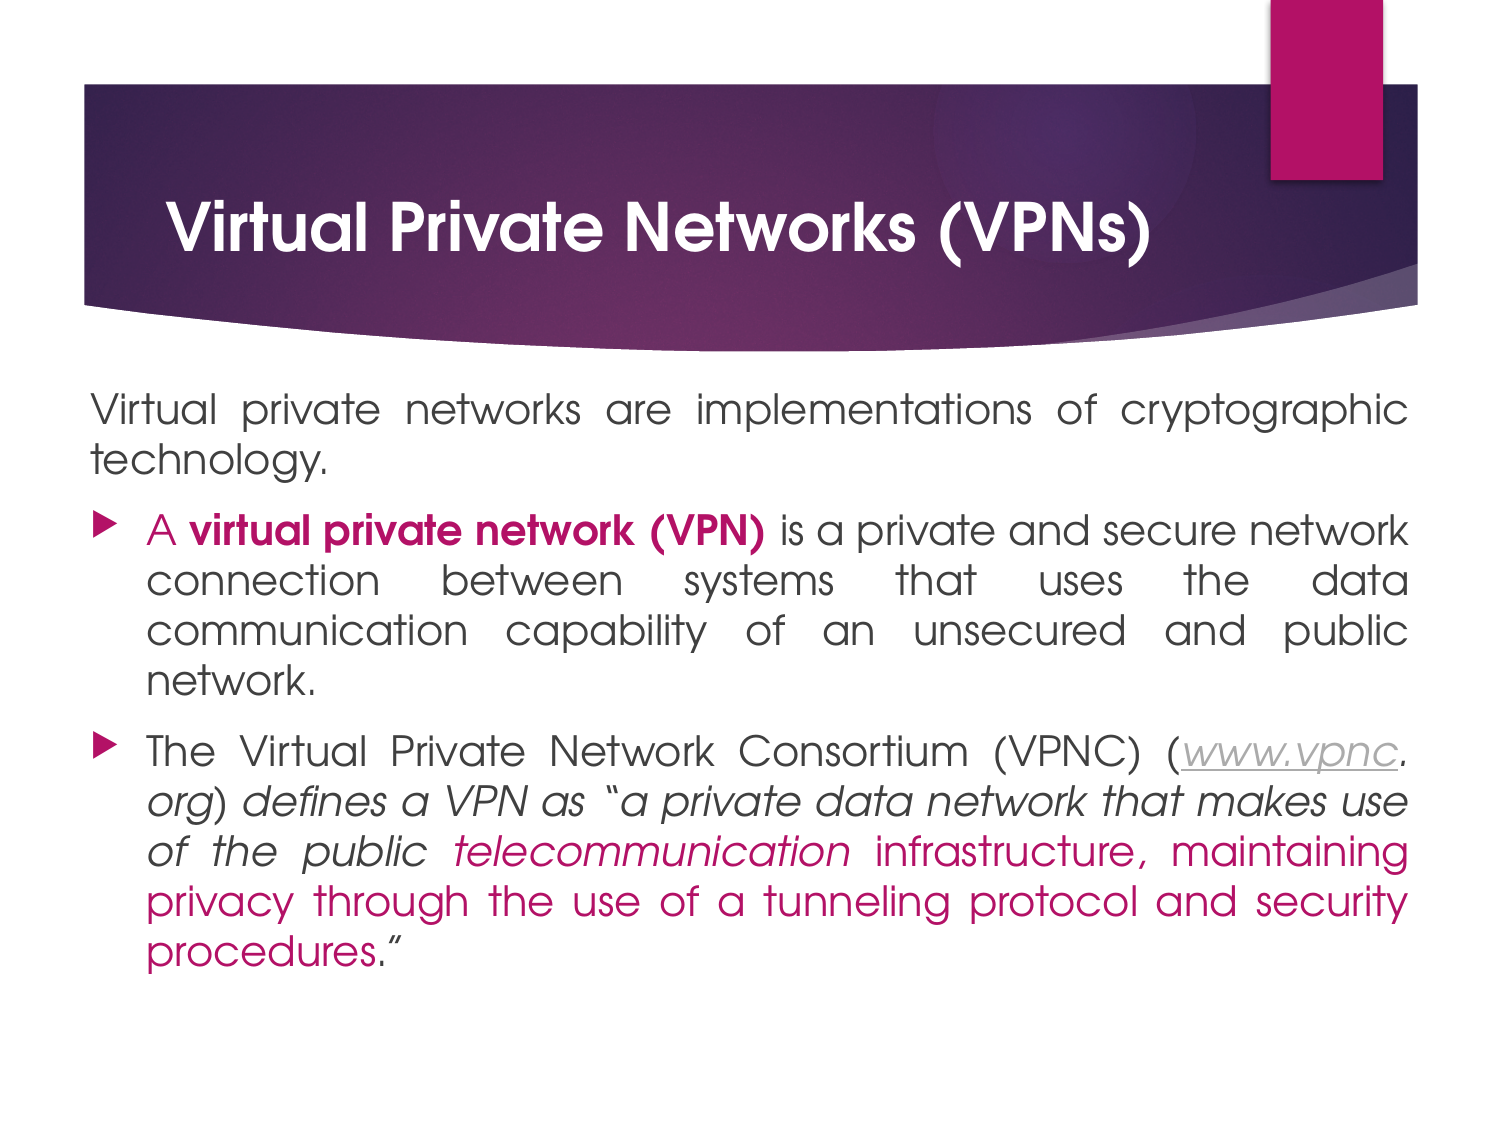

# Virtual Private Networks (VPNs)
Virtual private networks are implementations of cryptographic technology.
A virtual private network (VPN) is a private and secure network connection between systems that uses the data communication capability of an unsecured and public network.
The Virtual Private Network Consortium (VPNC) (www.vpnc. org) defines a VPN as “a private data network that makes use of the public telecommunication infrastructure, maintaining privacy through the use of a tunneling protocol and security procedures.”